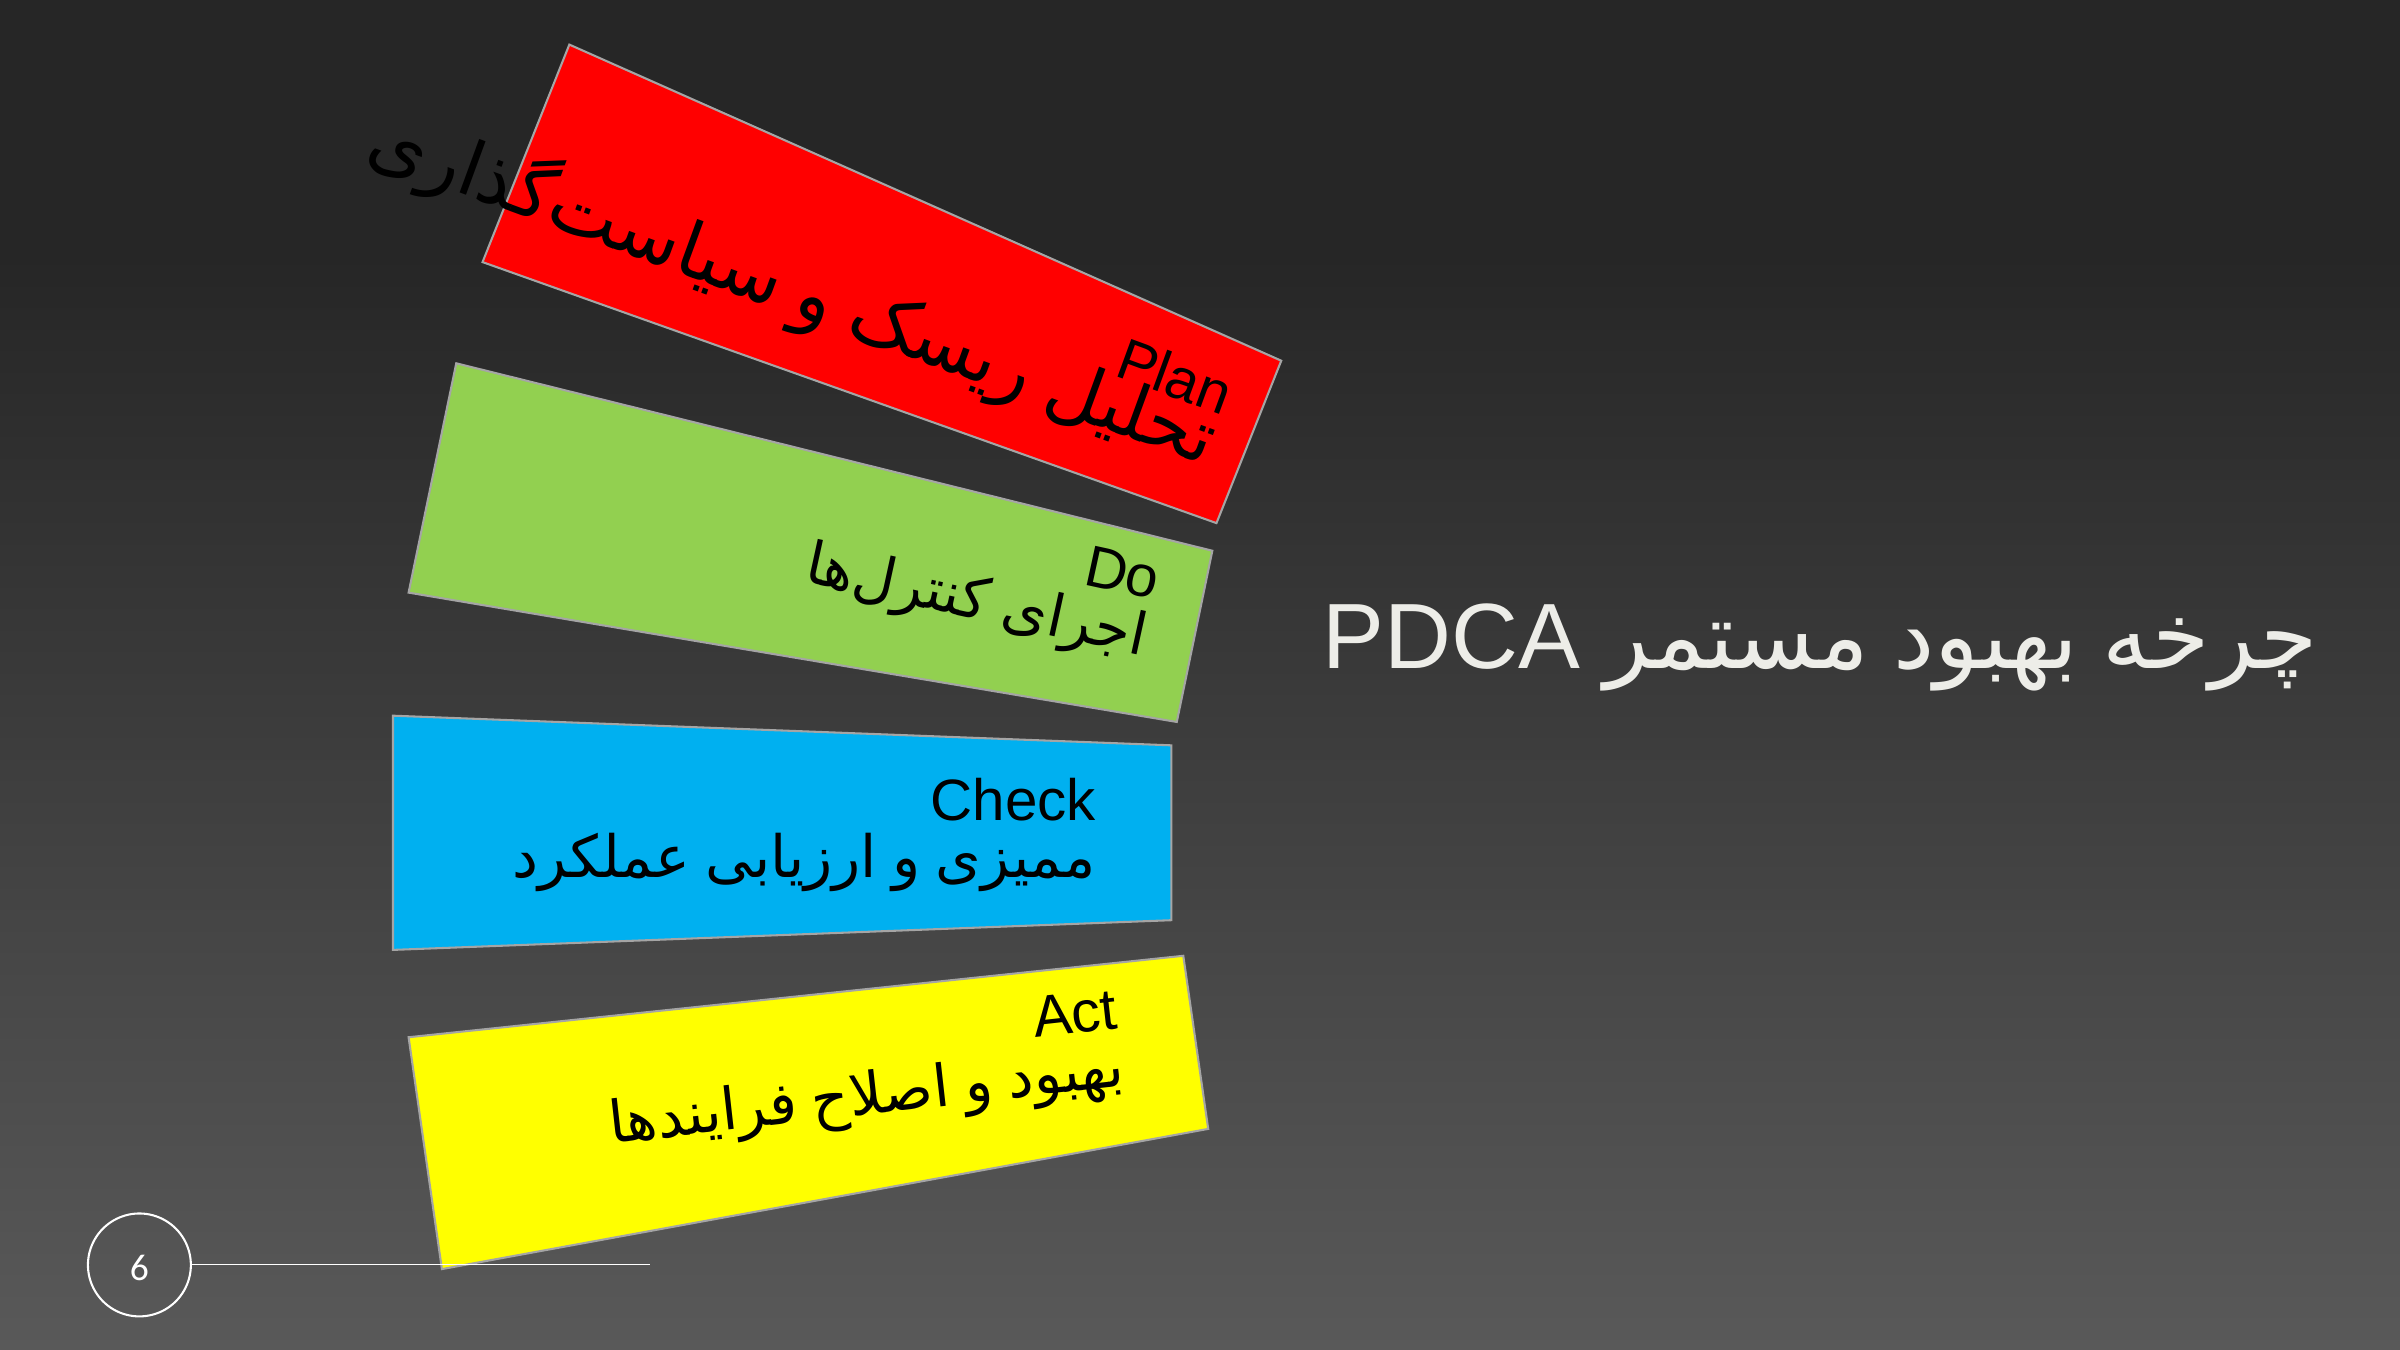

Plan
تحلیل ریسک و سیاست‌گذاری

Do
اجرای کنترل‌ها

چرخه بهبود مستمر PDCA

Check
ممیزی و ارزیابی عملکرد

Act
بهبود و اصلاح فرایندها

6